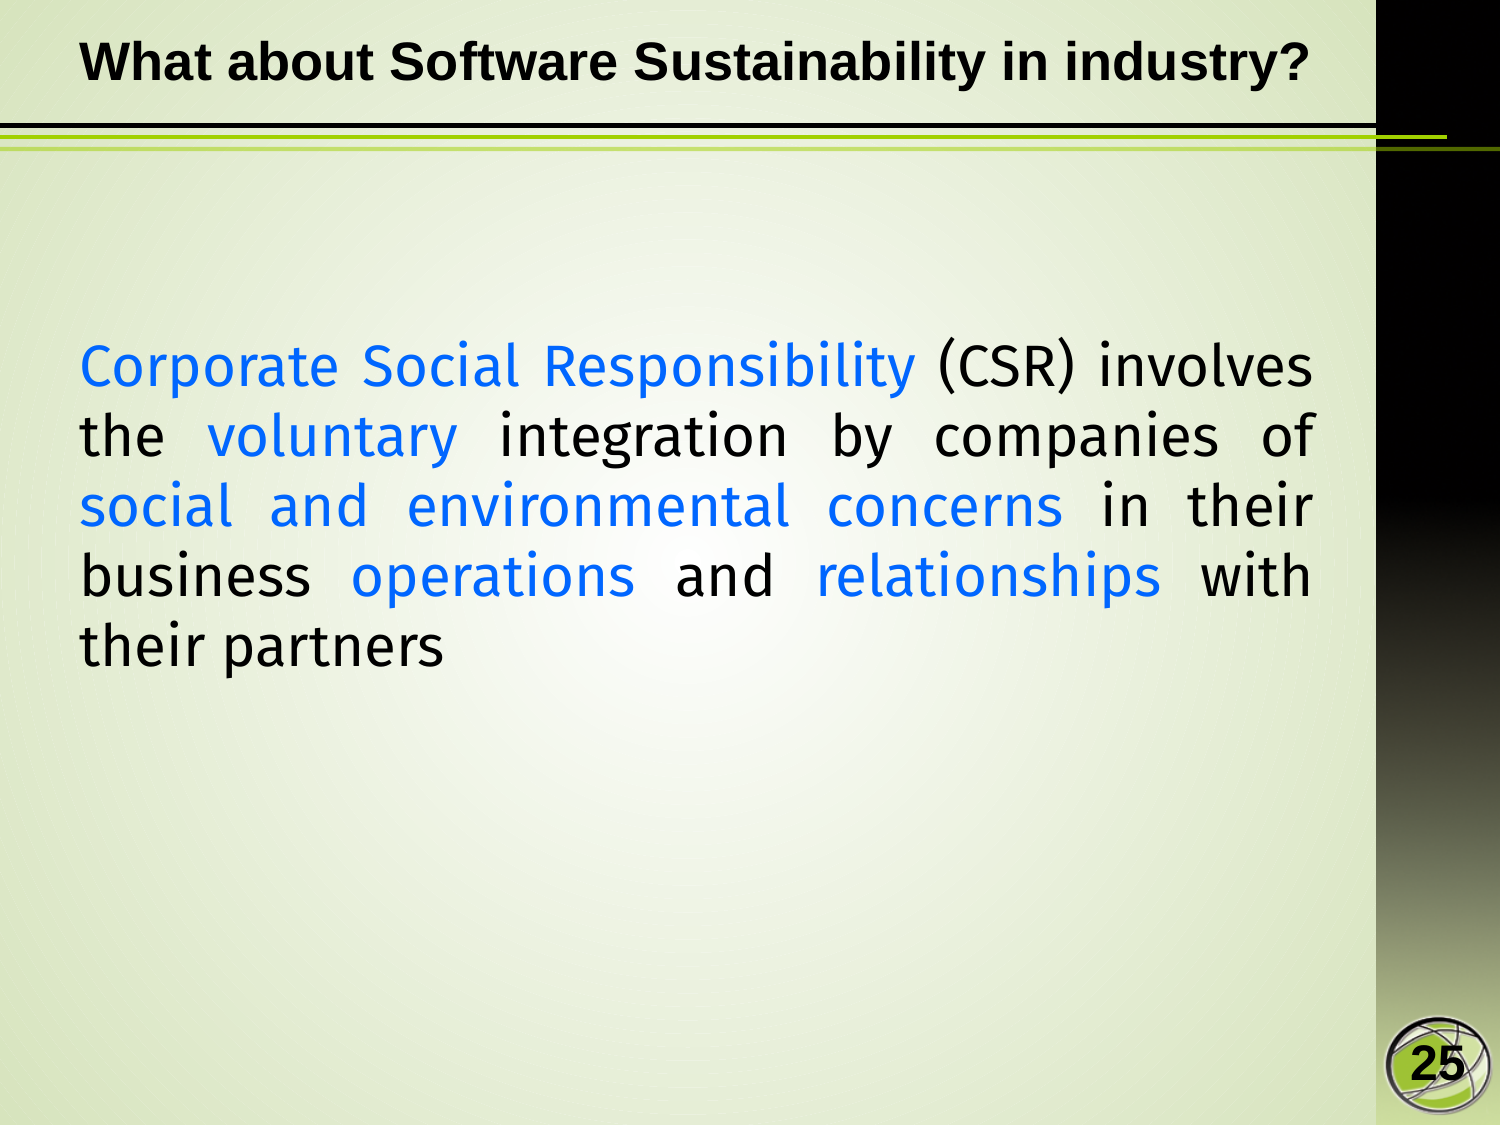

# What about Software Sustainability in industry?
Corporate Social Responsibility (CSR) involves the voluntary integration by companies of social and environmental concerns in their business operations and relationships with their partners
25